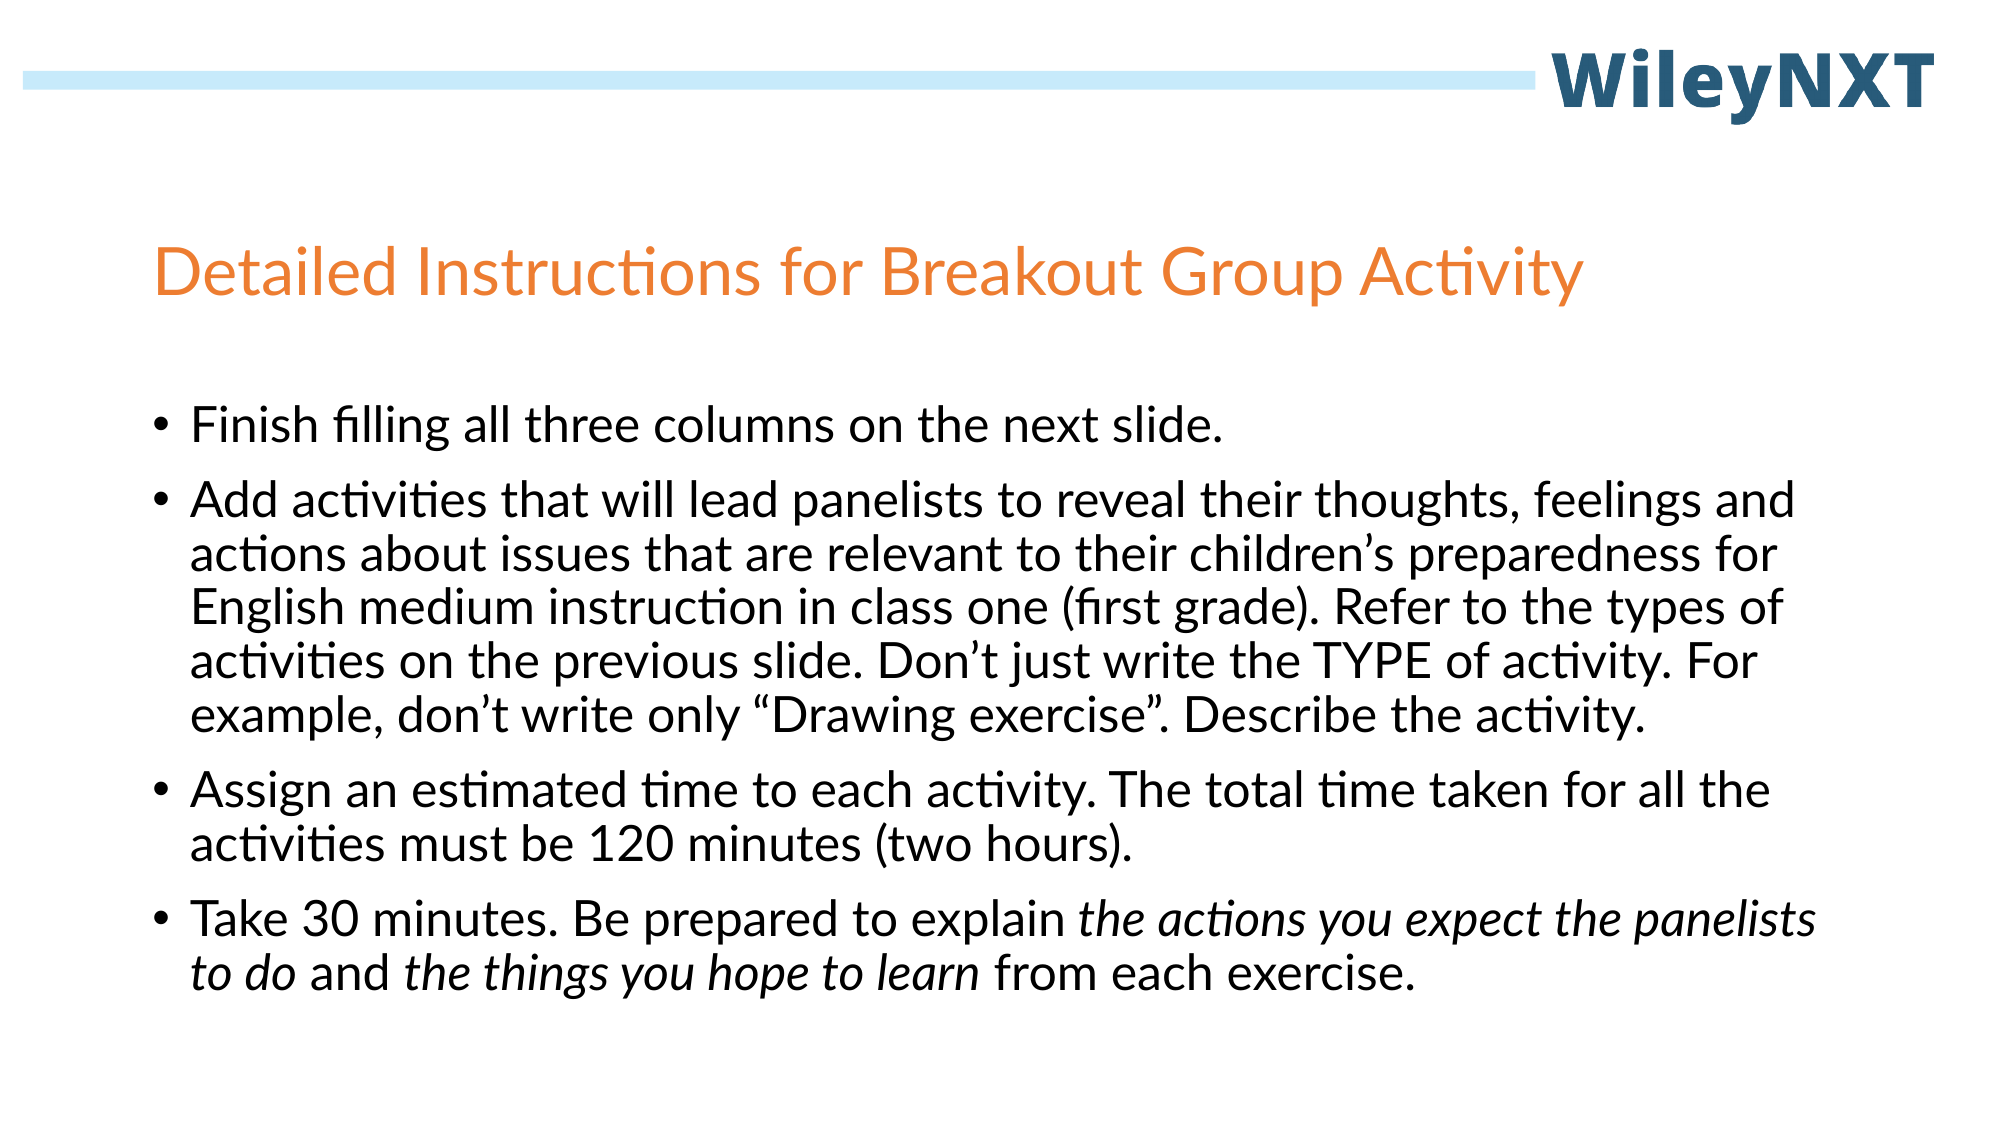

# Detailed Instructions for Breakout Group Activity
Finish filling all three columns on the next slide.
Add activities that will lead panelists to reveal their thoughts, feelings and actions about issues that are relevant to their children’s preparedness for English medium instruction in class one (first grade). Refer to the types of activities on the previous slide. Don’t just write the TYPE of activity. For example, don’t write only “Drawing exercise”. Describe the activity.
Assign an estimated time to each activity. The total time taken for all the activities must be 120 minutes (two hours).
Take 30 minutes. Be prepared to explain the actions you expect the panelists to do and the things you hope to learn from each exercise.